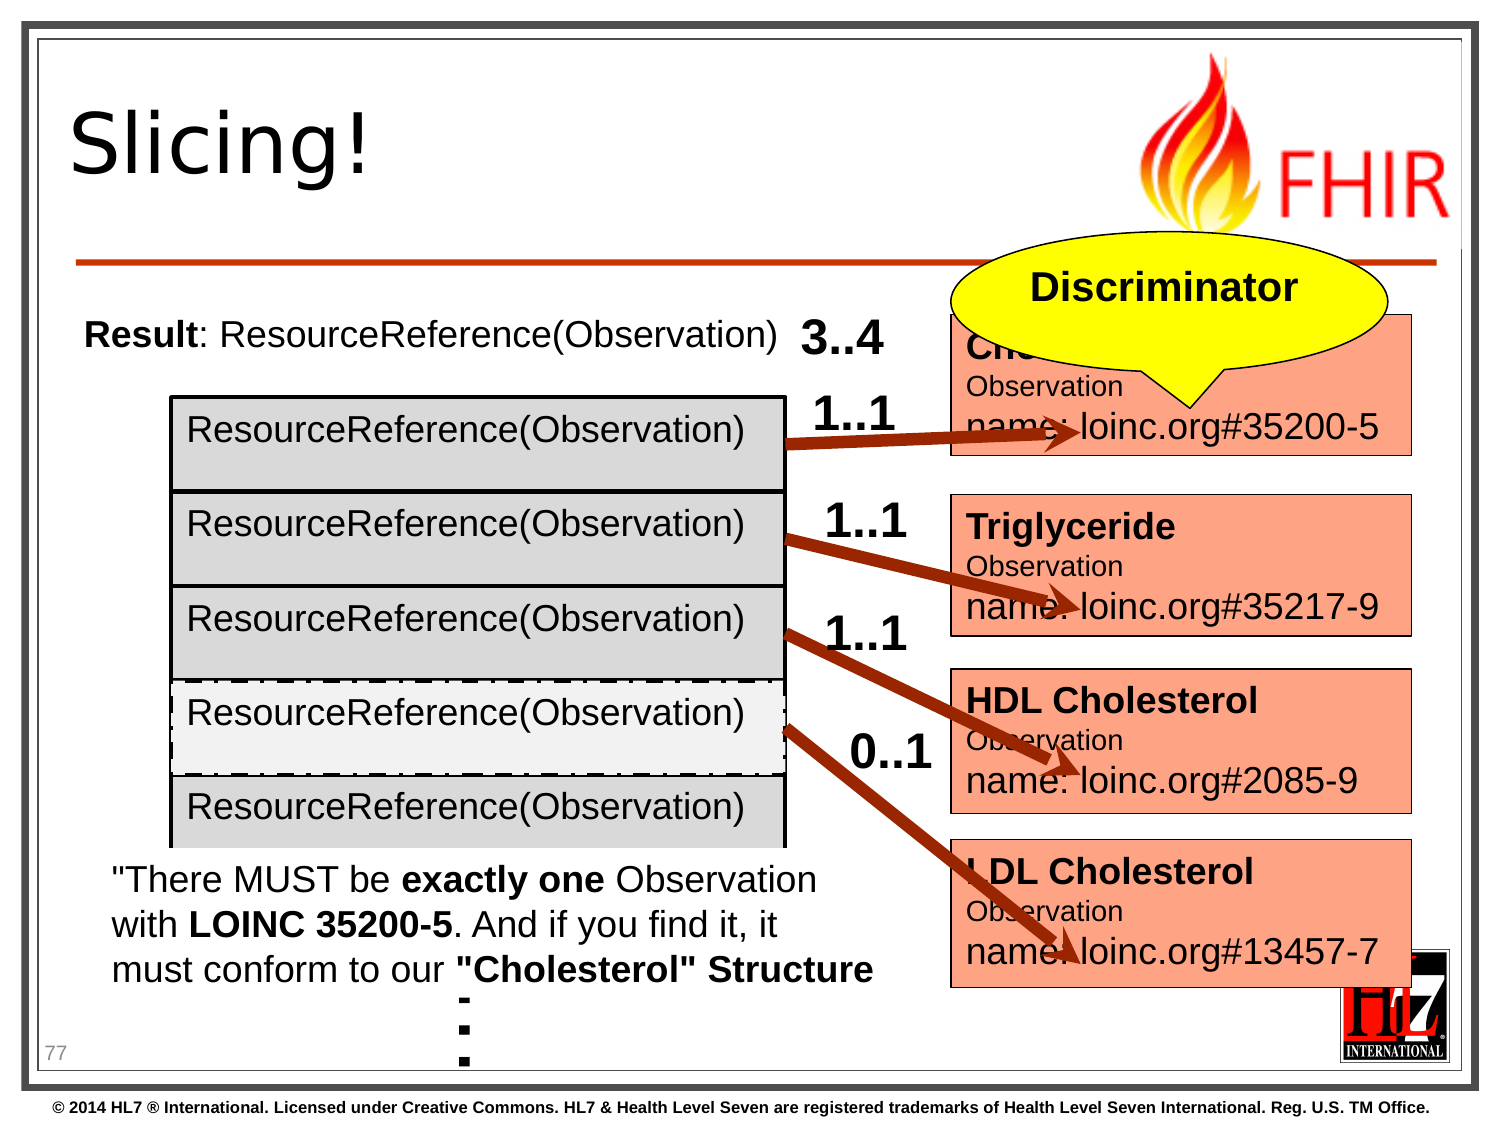

# Slicing!
Discriminator
0..*
3..4
Result: ResourceReference(Observation)
Cholesterol
Observation
name: loinc.org#35200-5

1..1
1..1
1..1
0..1
ResourceReference(Observation)
ResourceReference(Observation)
Triglyceride
Observation
name: loinc.org#35217-9
ResourceReference(Observation)
HDL Cholesterol
Observation
name: loinc.org#2085-9
ResourceReference(Observation)
ResourceReference(Observation)
ResourceReference(Observation)
LDL Cholesterol
Observation
name: loinc.org#13457-7

"There MUST be exactly one Observation
with LOINC 35200-5. And if you find it, it
must conform to our "Cholesterol" Structure
ResourceReference(Observation)
…
77